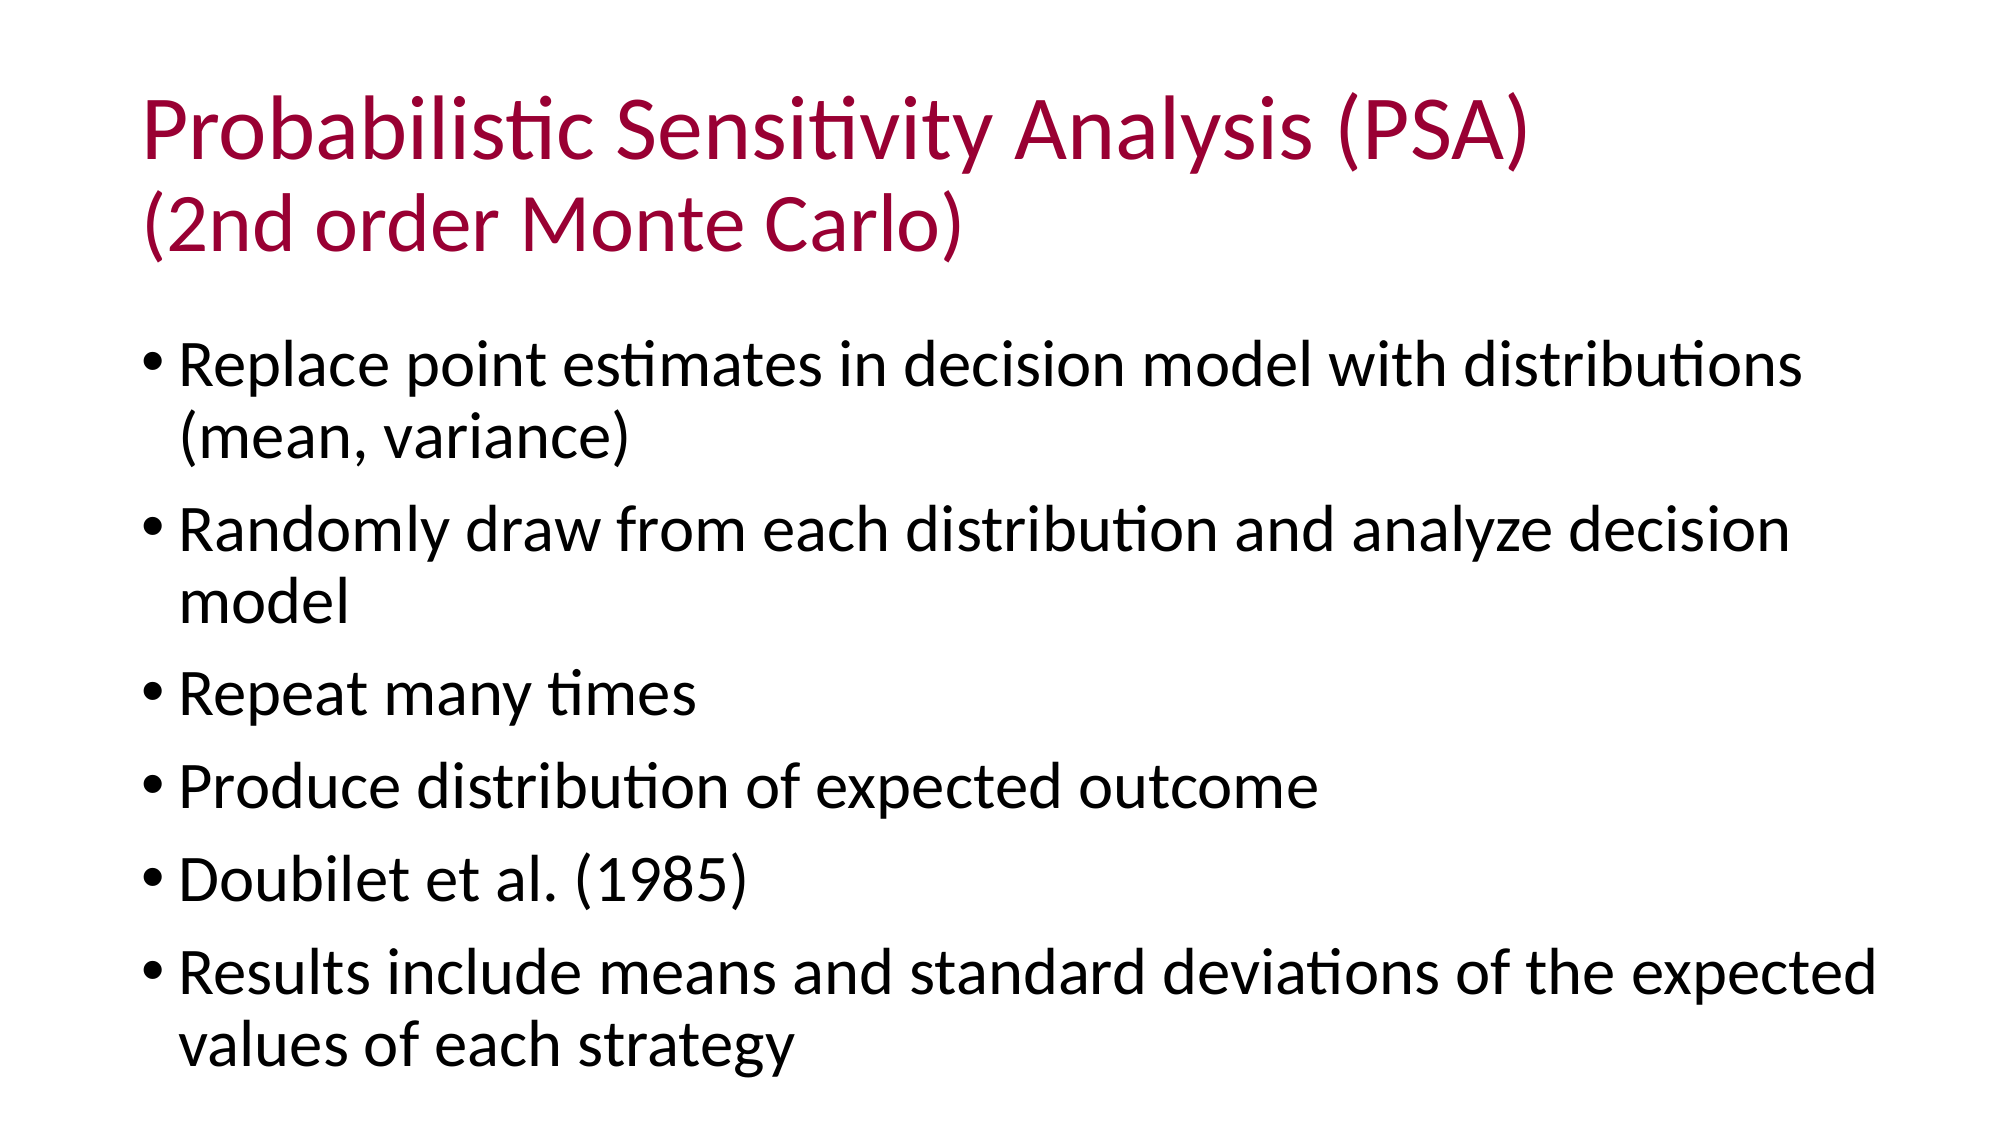

# Probabilistic Sensitivity Analysis (PSA) (2nd order Monte Carlo)
Replace point estimates in decision model with distributions (mean, variance)
Randomly draw from each distribution and analyze decision model
Repeat many times
Produce distribution of expected outcome
Doubilet et al. (1985)
Results include means and standard deviations of the expected values of each strategy